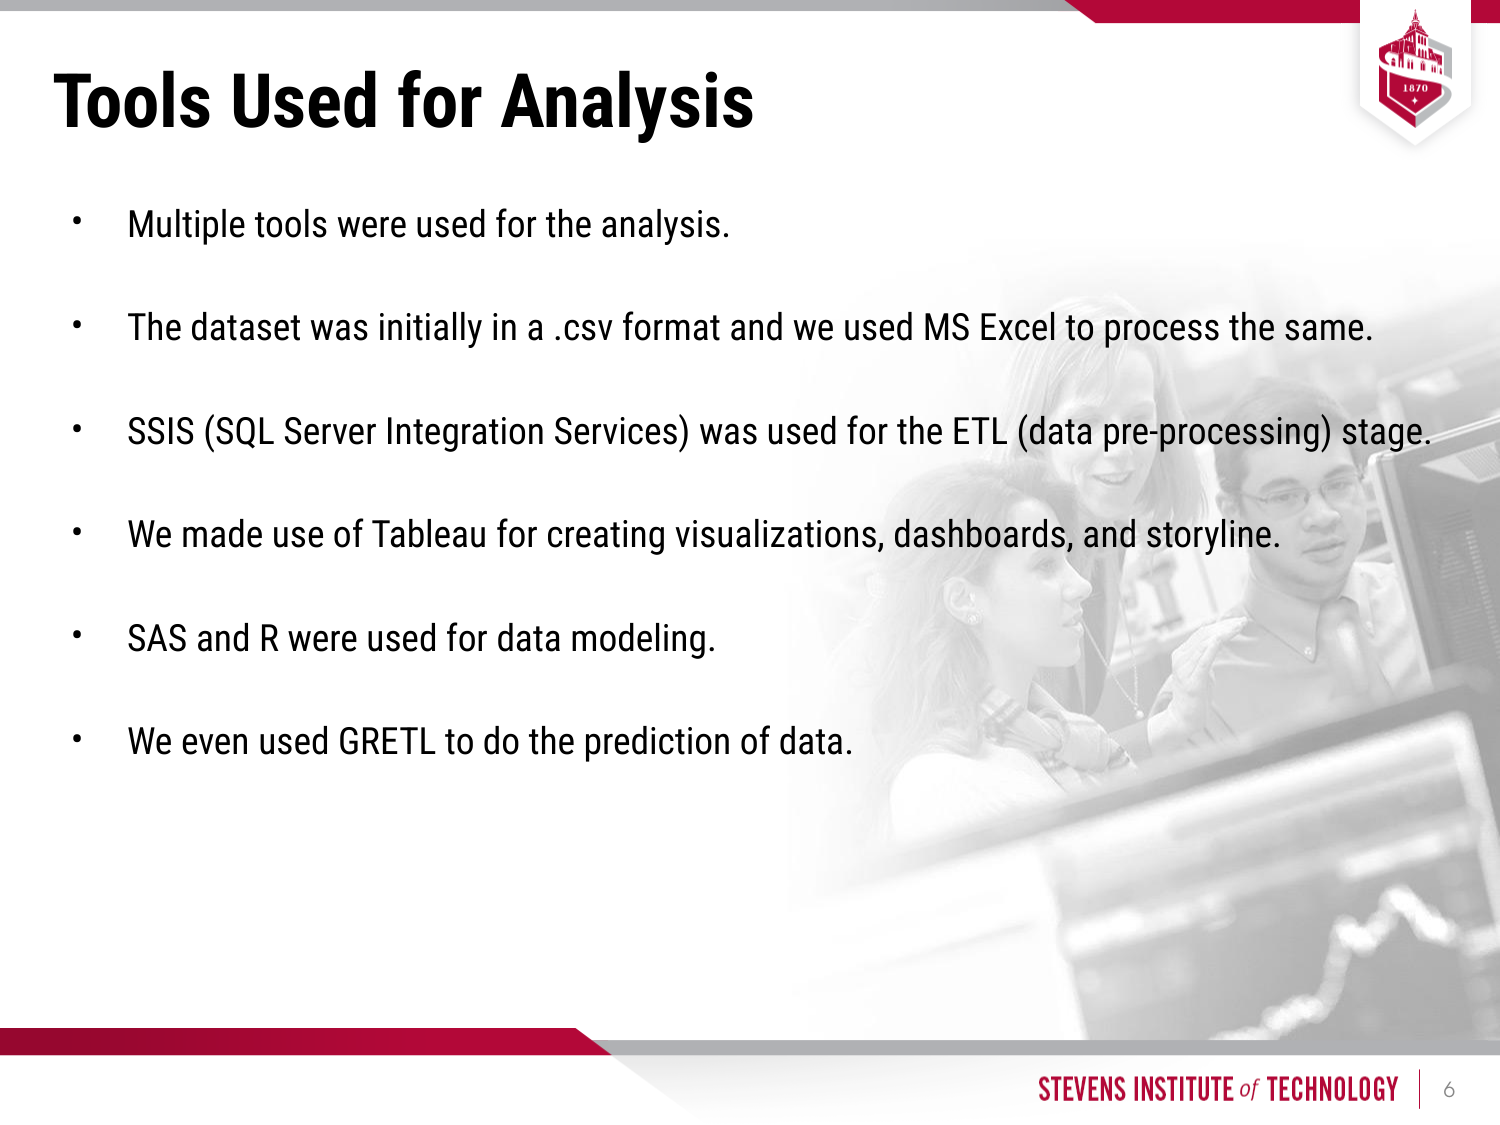

# Tools Used for Analysis
Multiple tools were used for the analysis.

The dataset was initially in a .csv format and we used MS Excel to process the same.

SSIS (SQL Server Integration Services) was used for the ETL (data pre-processing) stage.

We made use of Tableau for creating visualizations, dashboards, and storyline.

SAS and R were used for data modeling.

We even used GRETL to do the prediction of data.
6